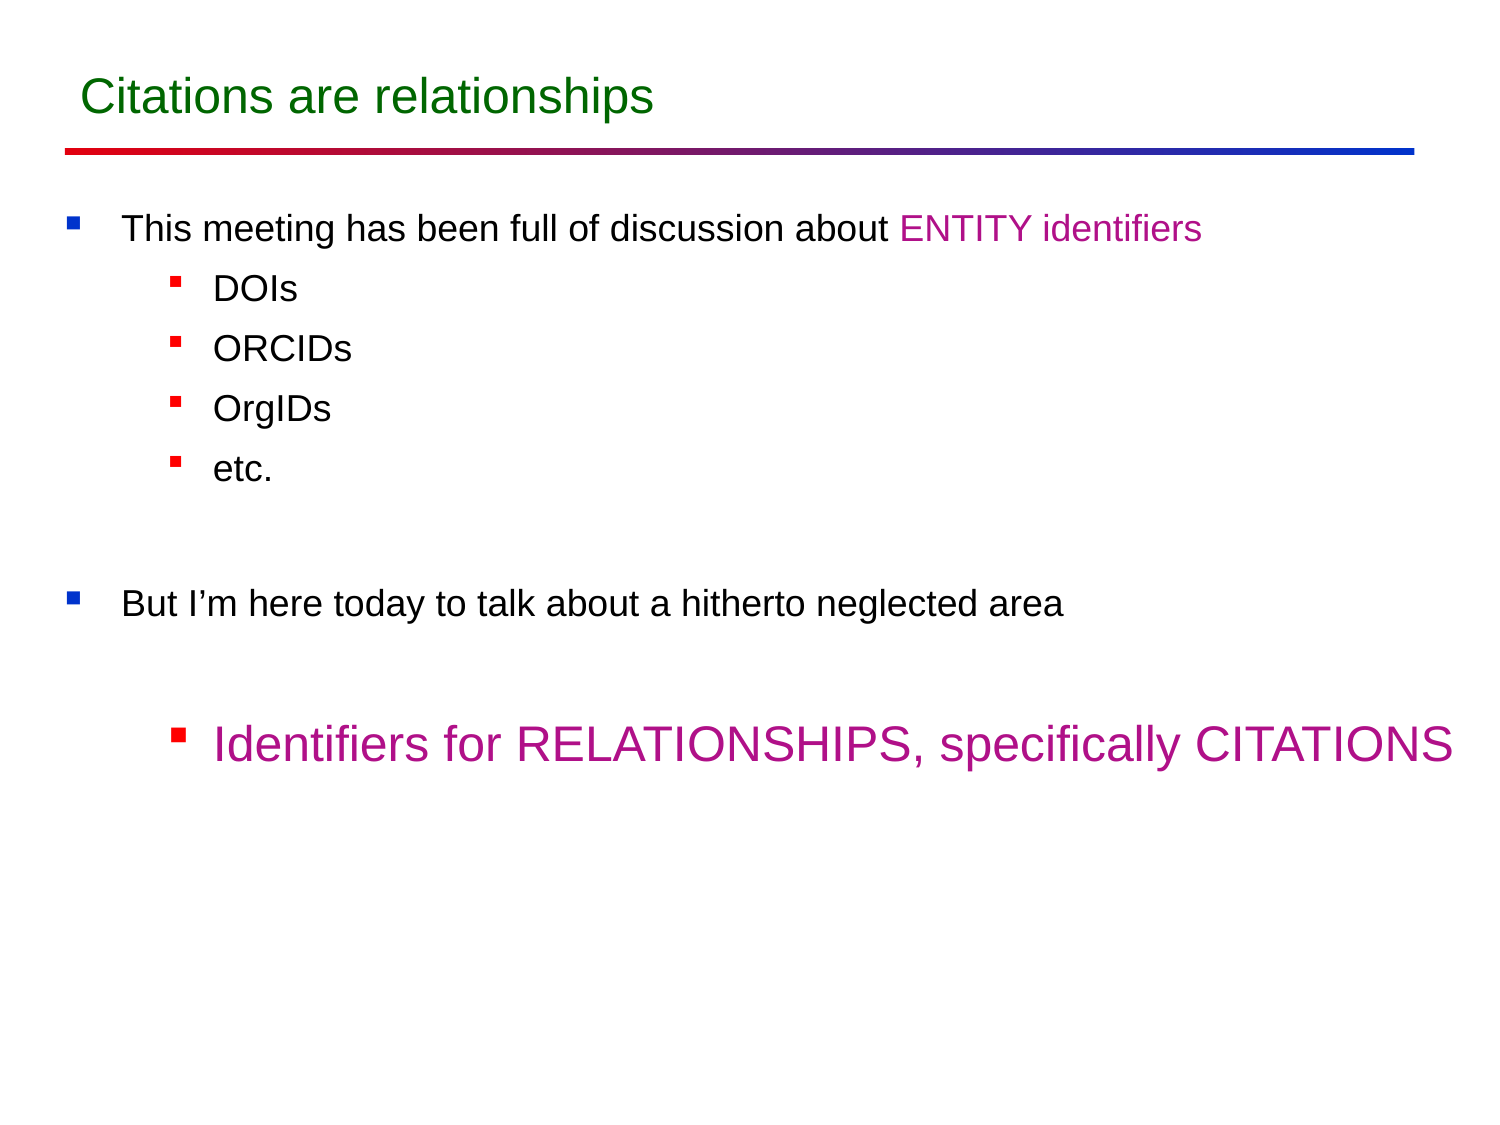

# Citations are relationships
This meeting has been full of discussion about ENTITY identifiers
DOIs
ORCIDs
OrgIDs
etc.

But I’m here today to talk about a hitherto neglected area

Identifiers for RELATIONSHIPS, specifically CITATIONS